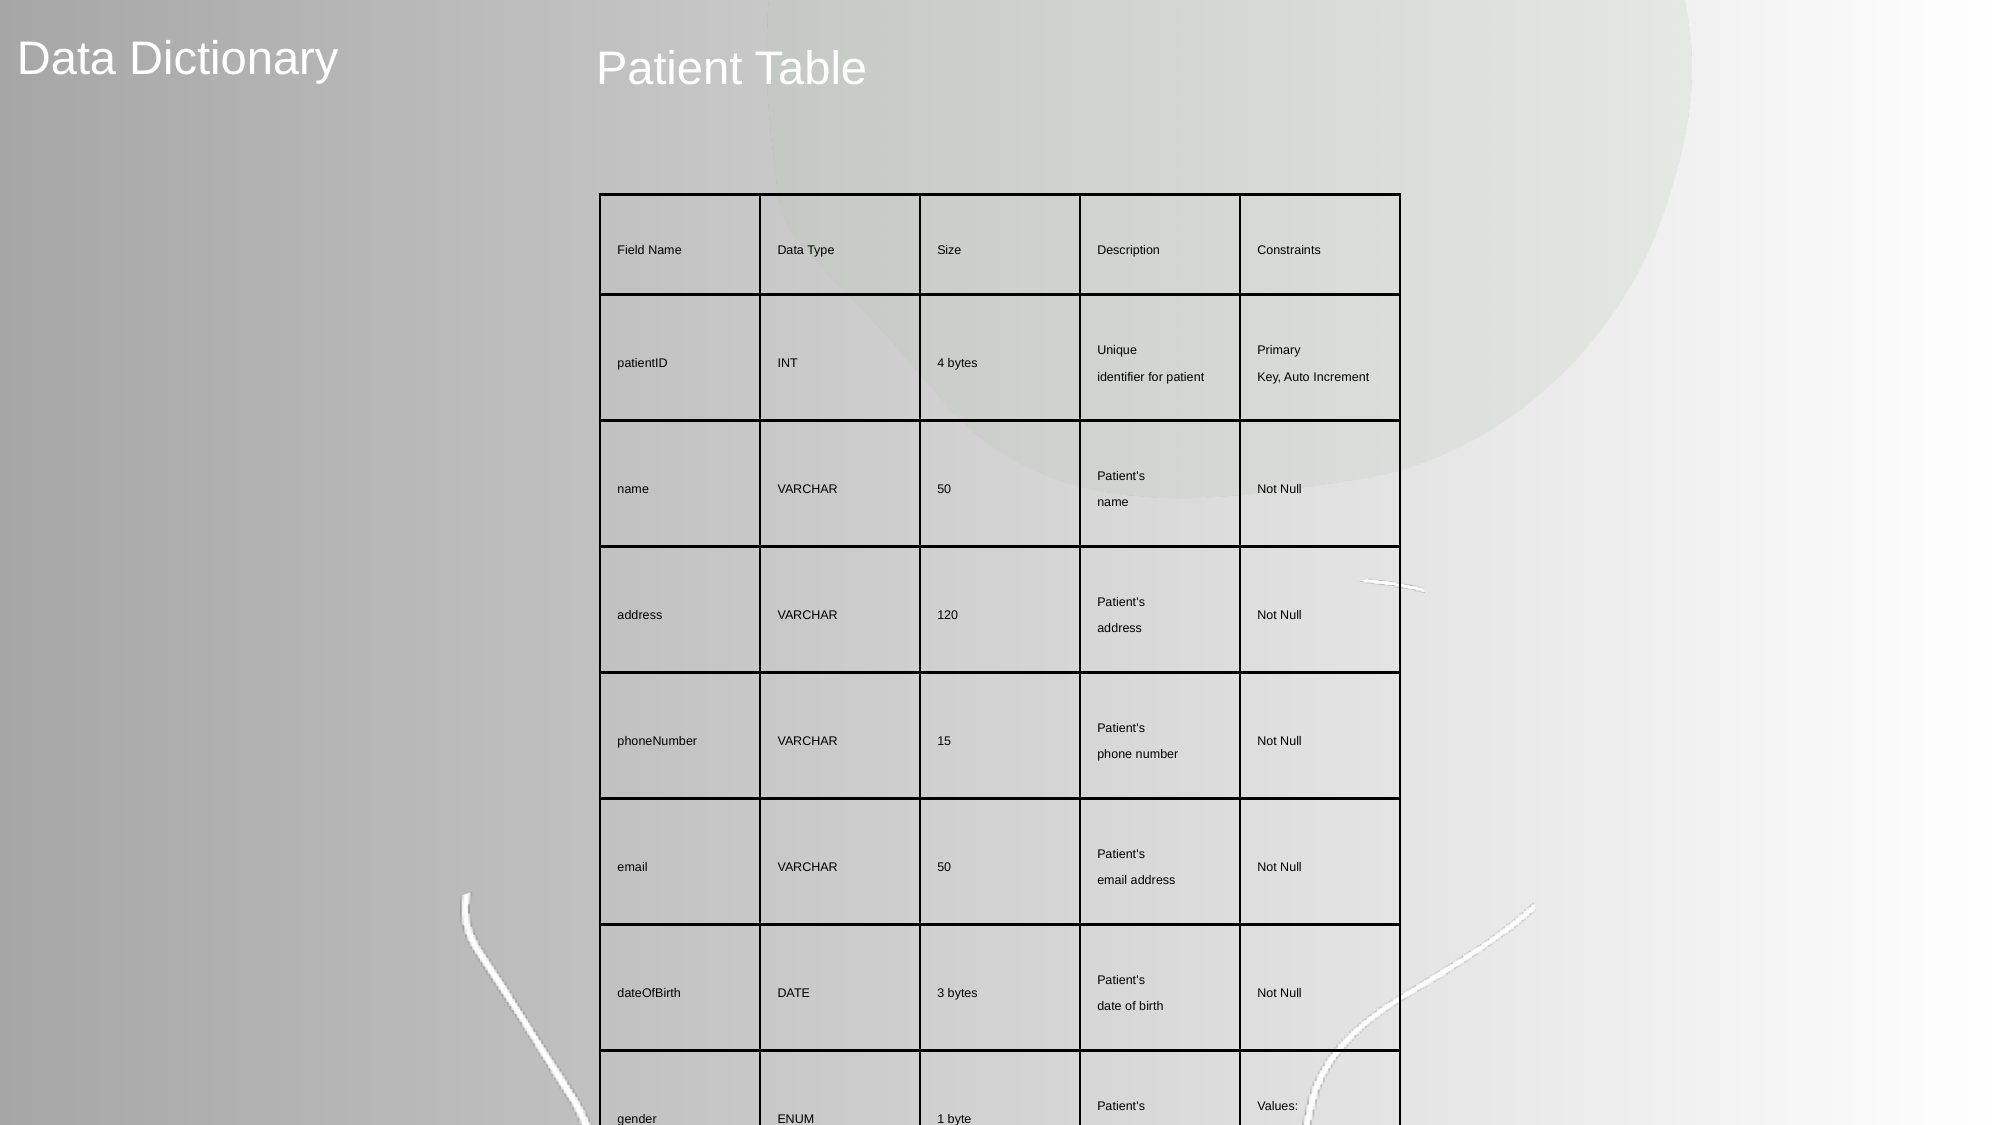

Data Dictionary
Patient Table
| Field Name | Data Type | Size | Description | Constraints |
| --- | --- | --- | --- | --- |
| patientID | INT | 4 bytes | Unique identifier for patient | Primary Key, Auto Increment |
| name | VARCHAR | 50 | Patient's name | Not Null |
| address | VARCHAR | 120 | Patient's address | Not Null |
| phoneNumber | VARCHAR | 15 | Patient's phone number | Not Null |
| email | VARCHAR | 50 | Patient's email address | Not Null |
| dateOfBirth | DATE | 3 bytes | Patient's date of birth | Not Null |
| gender | ENUM | 1 byte | Patient's gender | Values: Male, Female, Other |